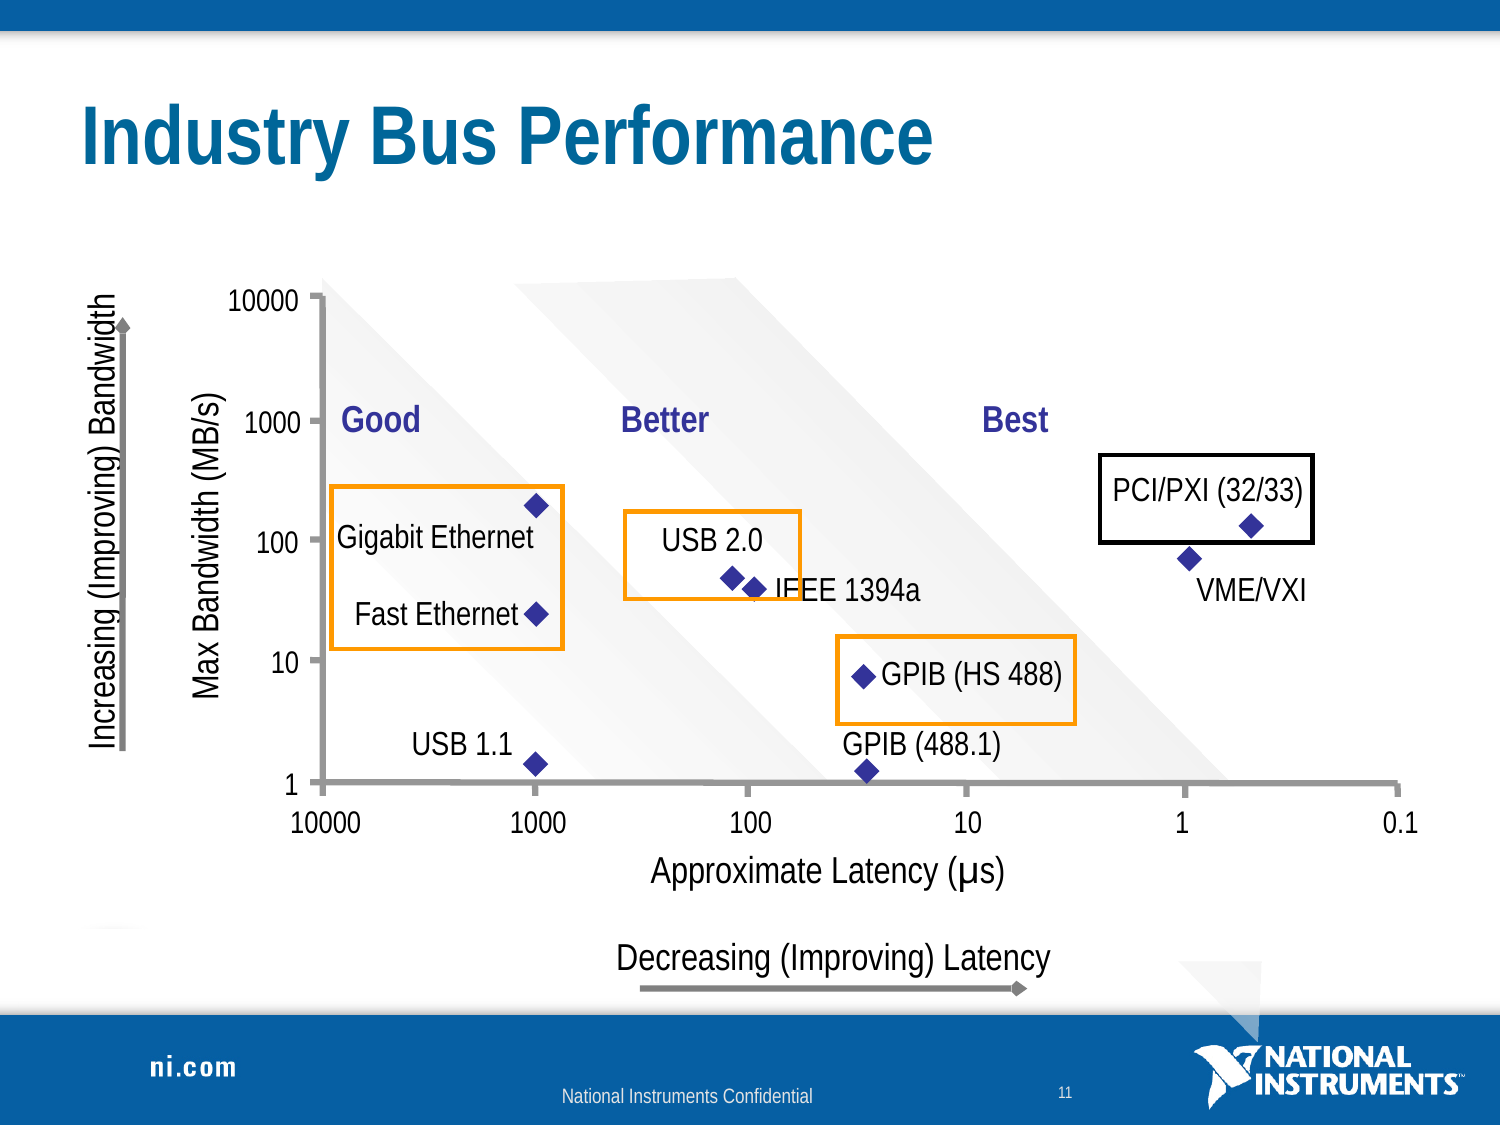

# Industry Bus Performance

Increasing (Improving) Bandwidth
10000

1000
100
10
1
10000
1000
100
10
1
0.1
Good
Better
Best

PCI/PXI (32/33)

Gigabit Ethernet
USB 2.0

Max Bandwidth (MB/s)

IEEE 1394a
VME/VXI

Fast Ethernet

GPIB (HS 488)

USB 1.1
GPIB (488.1)

Approximate Latency (μs)

Decreasing (Improving) Latency